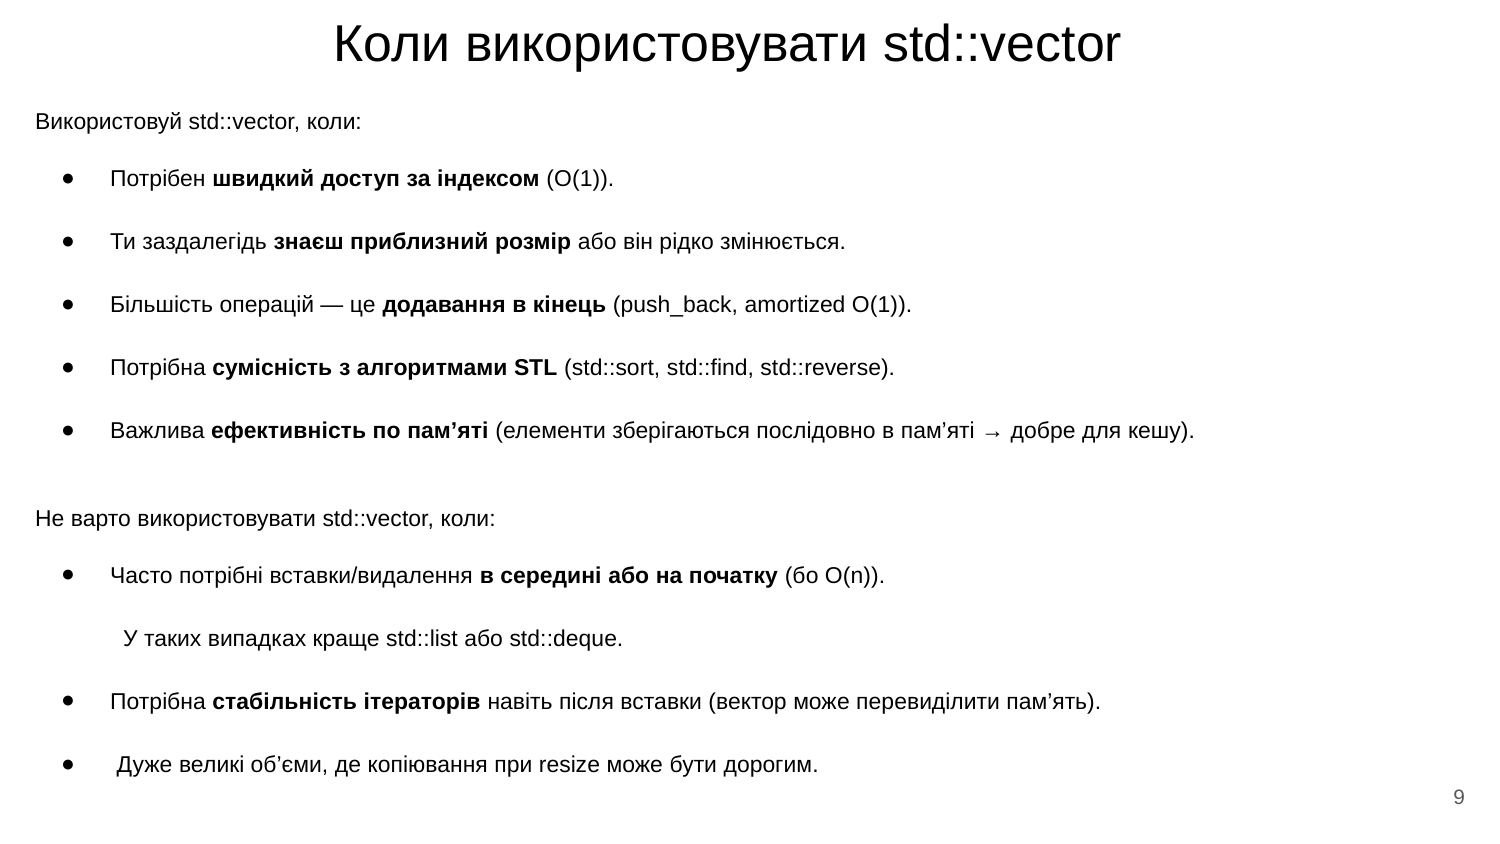

# Коли використовувати std::vector
Використовуй std::vector, коли:
Потрібен швидкий доступ за індексом (O(1)).
Ти заздалегідь знаєш приблизний розмір або він рідко змінюється.
Більшість операцій — це додавання в кінець (push_back, amortized O(1)).
Потрібна сумісність з алгоритмами STL (std::sort, std::find, std::reverse).
Важлива ефективність по пам’яті (елементи зберігаються послідовно в пам’яті → добре для кешу).
Не варто використовувати std::vector, коли:
Часто потрібні вставки/видалення в середині або на початку (бо O(n)).
  У таких випадках краще std::list або std::deque.
Потрібна стабільність ітераторів навіть після вставки (вектор може перевиділити пам’ять).
 Дуже великі об’єми, де копіювання при resize може бути дорогим.
9